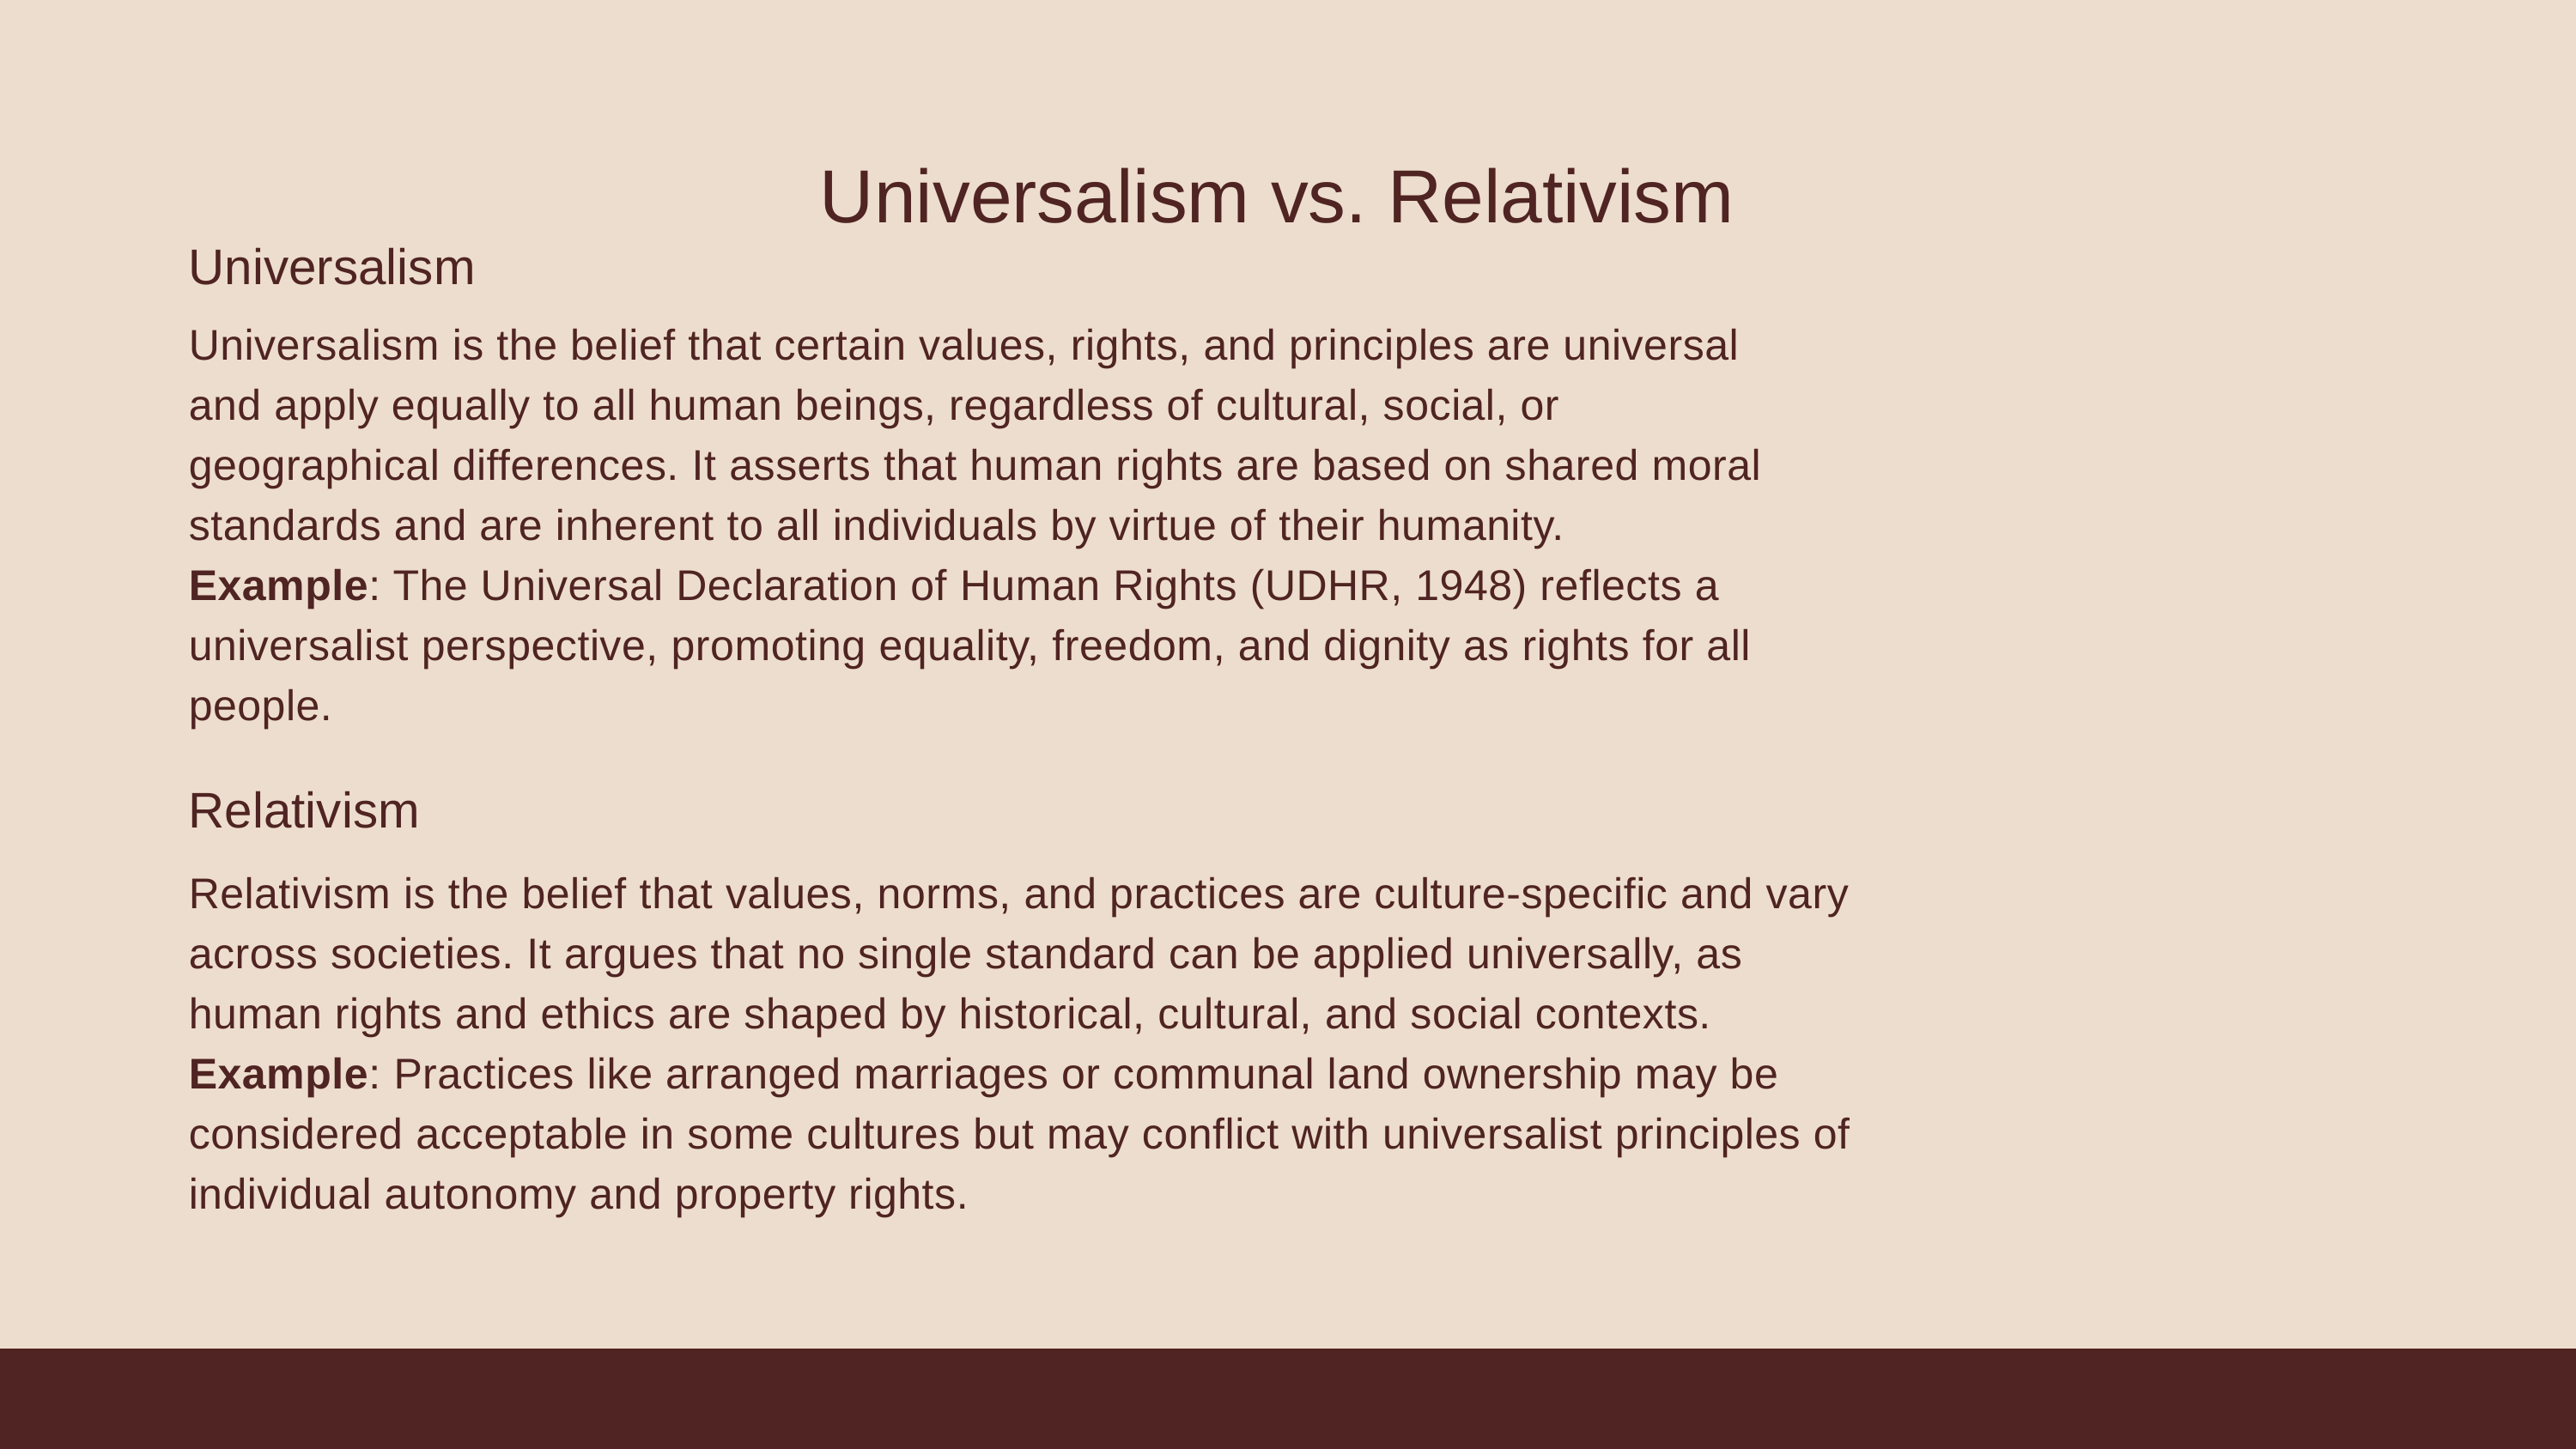

Universalism vs. Relativism
Universalism
Universalism is the belief that certain values, rights, and principles are universal and apply equally to all human beings, regardless of cultural, social, or geographical differences. It asserts that human rights are based on shared moral standards and are inherent to all individuals by virtue of their humanity.
Example: The Universal Declaration of Human Rights (UDHR, 1948) reflects a universalist perspective, promoting equality, freedom, and dignity as rights for all people.
Relativism
Relativism is the belief that values, norms, and practices are culture-specific and vary across societies. It argues that no single standard can be applied universally, as human rights and ethics are shaped by historical, cultural, and social contexts.
Example: Practices like arranged marriages or communal land ownership may be considered acceptable in some cultures but may conflict with universalist principles of individual autonomy and property rights.